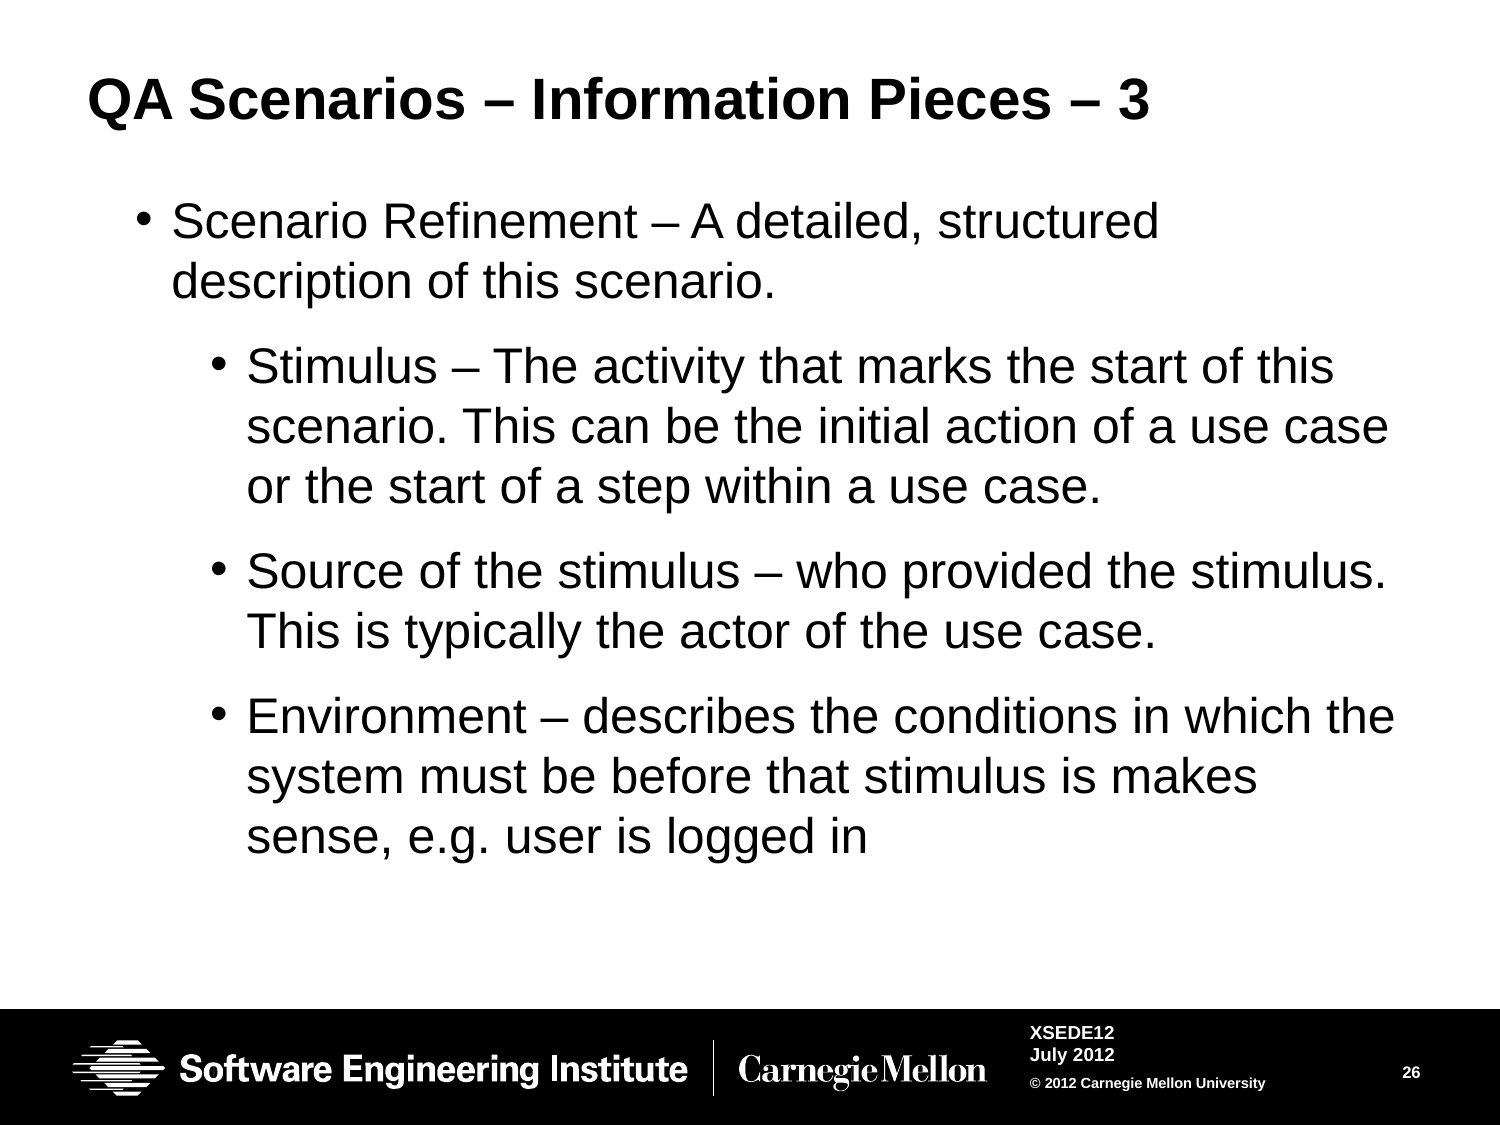

QA Scenarios – Information Pieces – 3
Scenario Refinement – A detailed, structured description of this scenario.
Stimulus – The activity that marks the start of this scenario. This can be the initial action of a use case or the start of a step within a use case.
Source of the stimulus – who provided the stimulus. This is typically the actor of the use case.
Environment – describes the conditions in which the system must be before that stimulus is makes sense, e.g. user is logged in